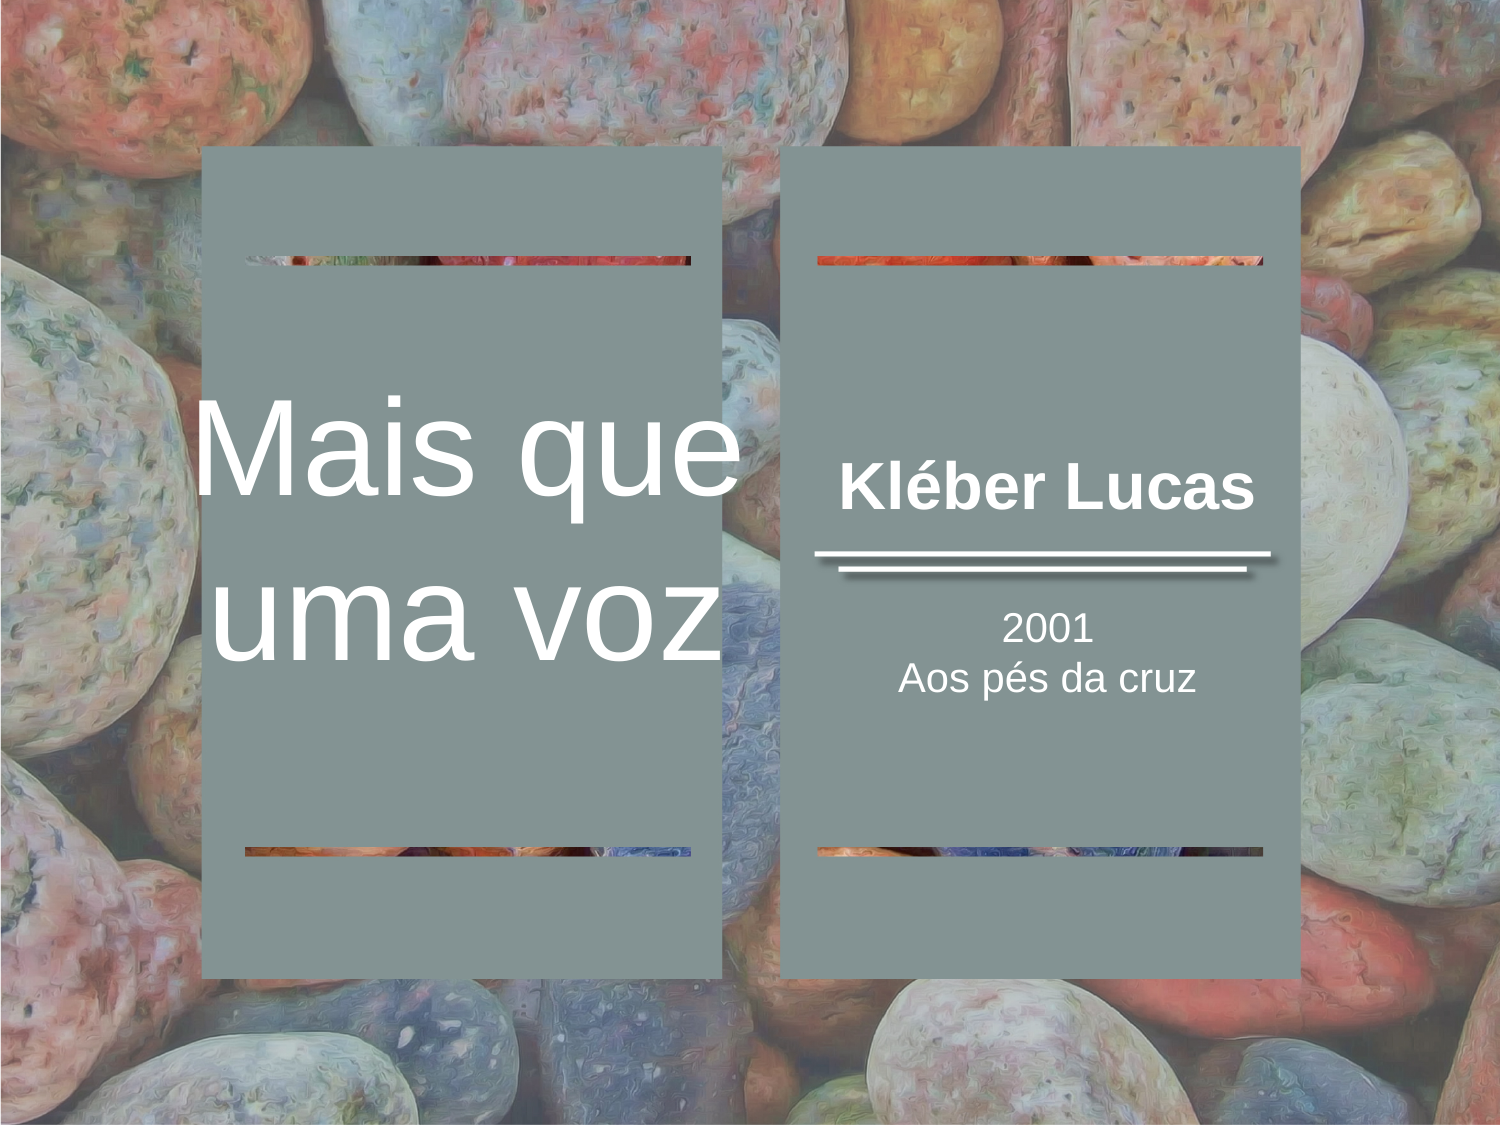

Mais que
uma voz
Kléber Lucas
2001
Aos pés da cruz